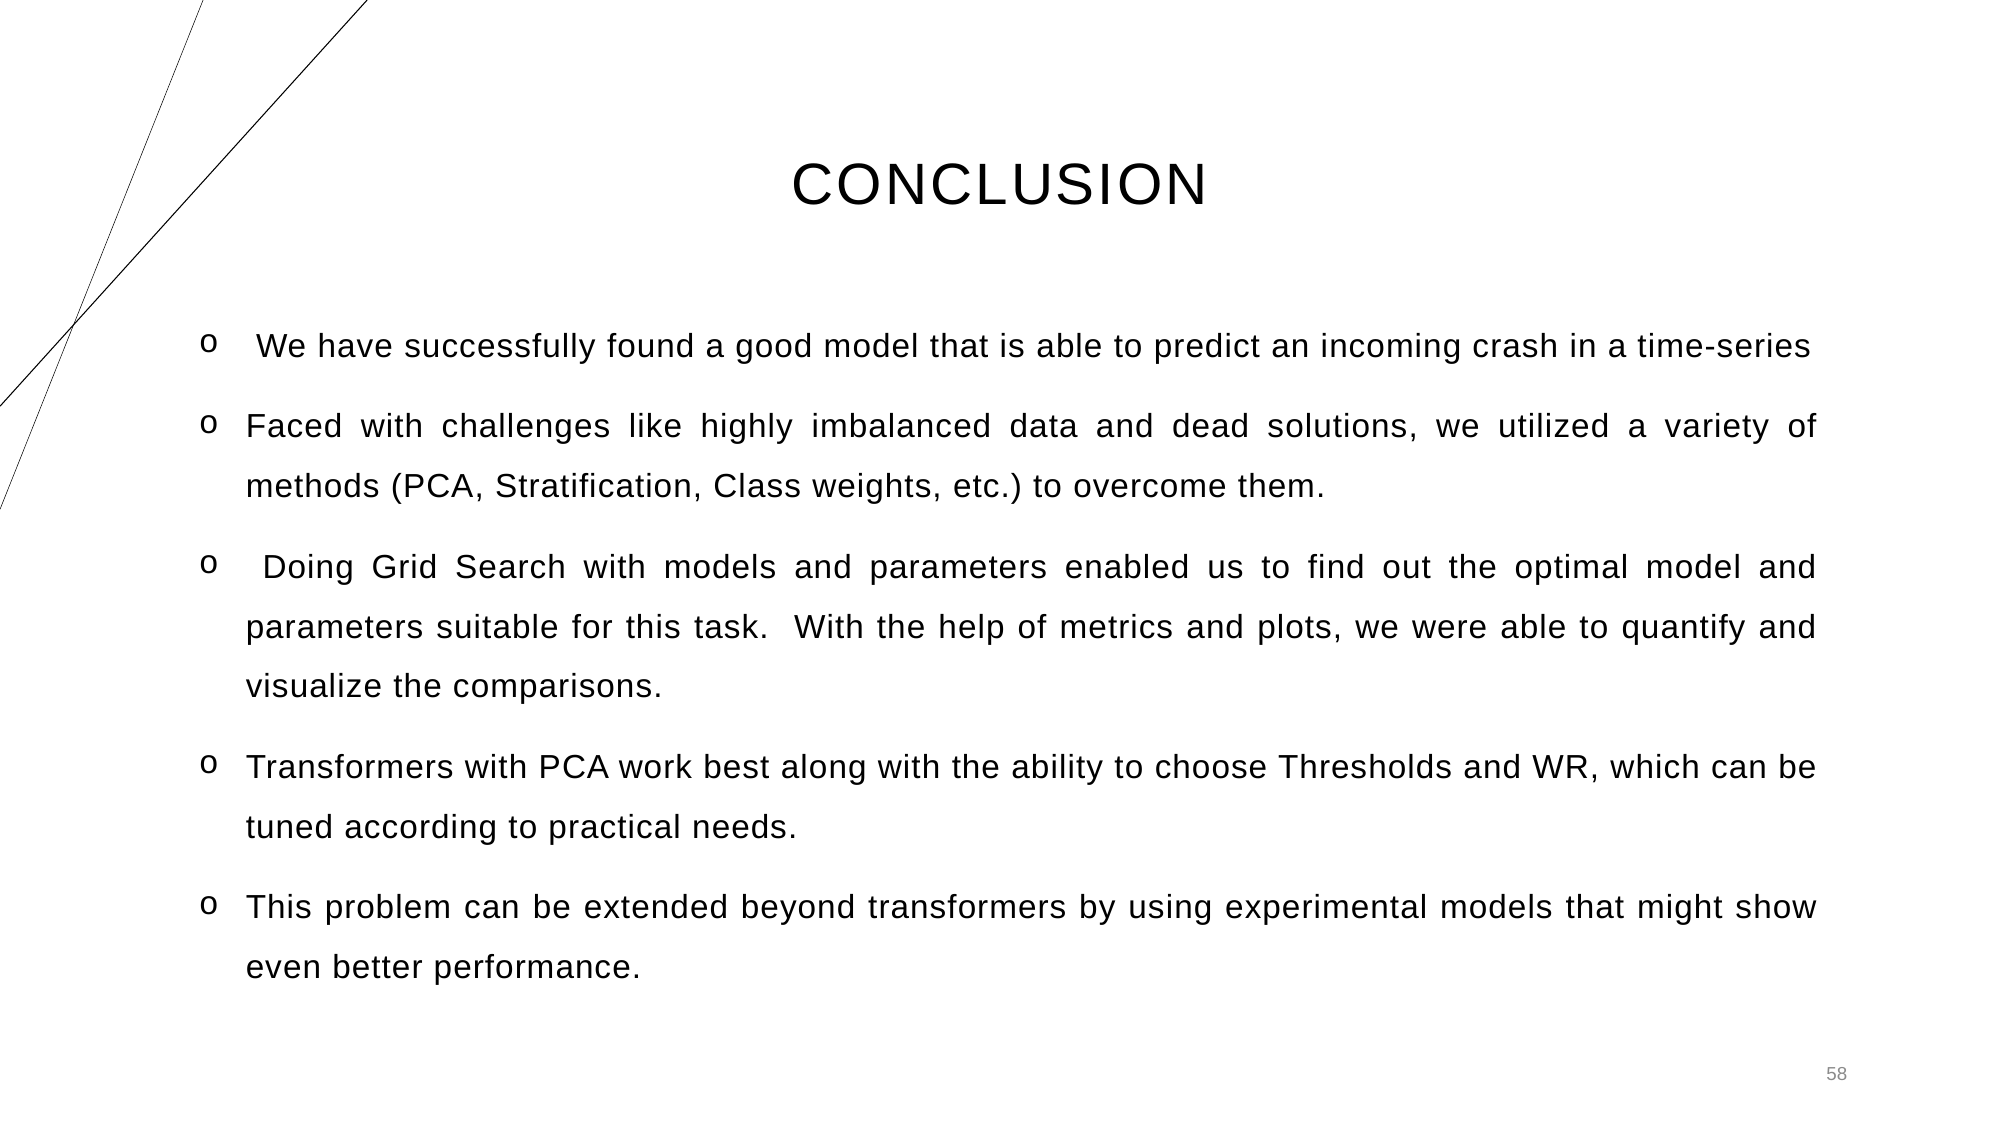

# Conclusion
 We have successfully found a good model that is able to predict an incoming crash in a time-series
Faced with challenges like highly imbalanced data and dead solutions, we utilized a variety of methods (PCA, Stratification, Class weights, etc.) to overcome them.
 Doing Grid Search with models and parameters enabled us to find out the optimal model and parameters suitable for this task.  With the help of metrics and plots, we were able to quantify and visualize the comparisons.
Transformers with PCA work best along with the ability to choose Thresholds and WR, which can be tuned according to practical needs.
This problem can be extended beyond transformers by using experimental models that might show even better performance.
58